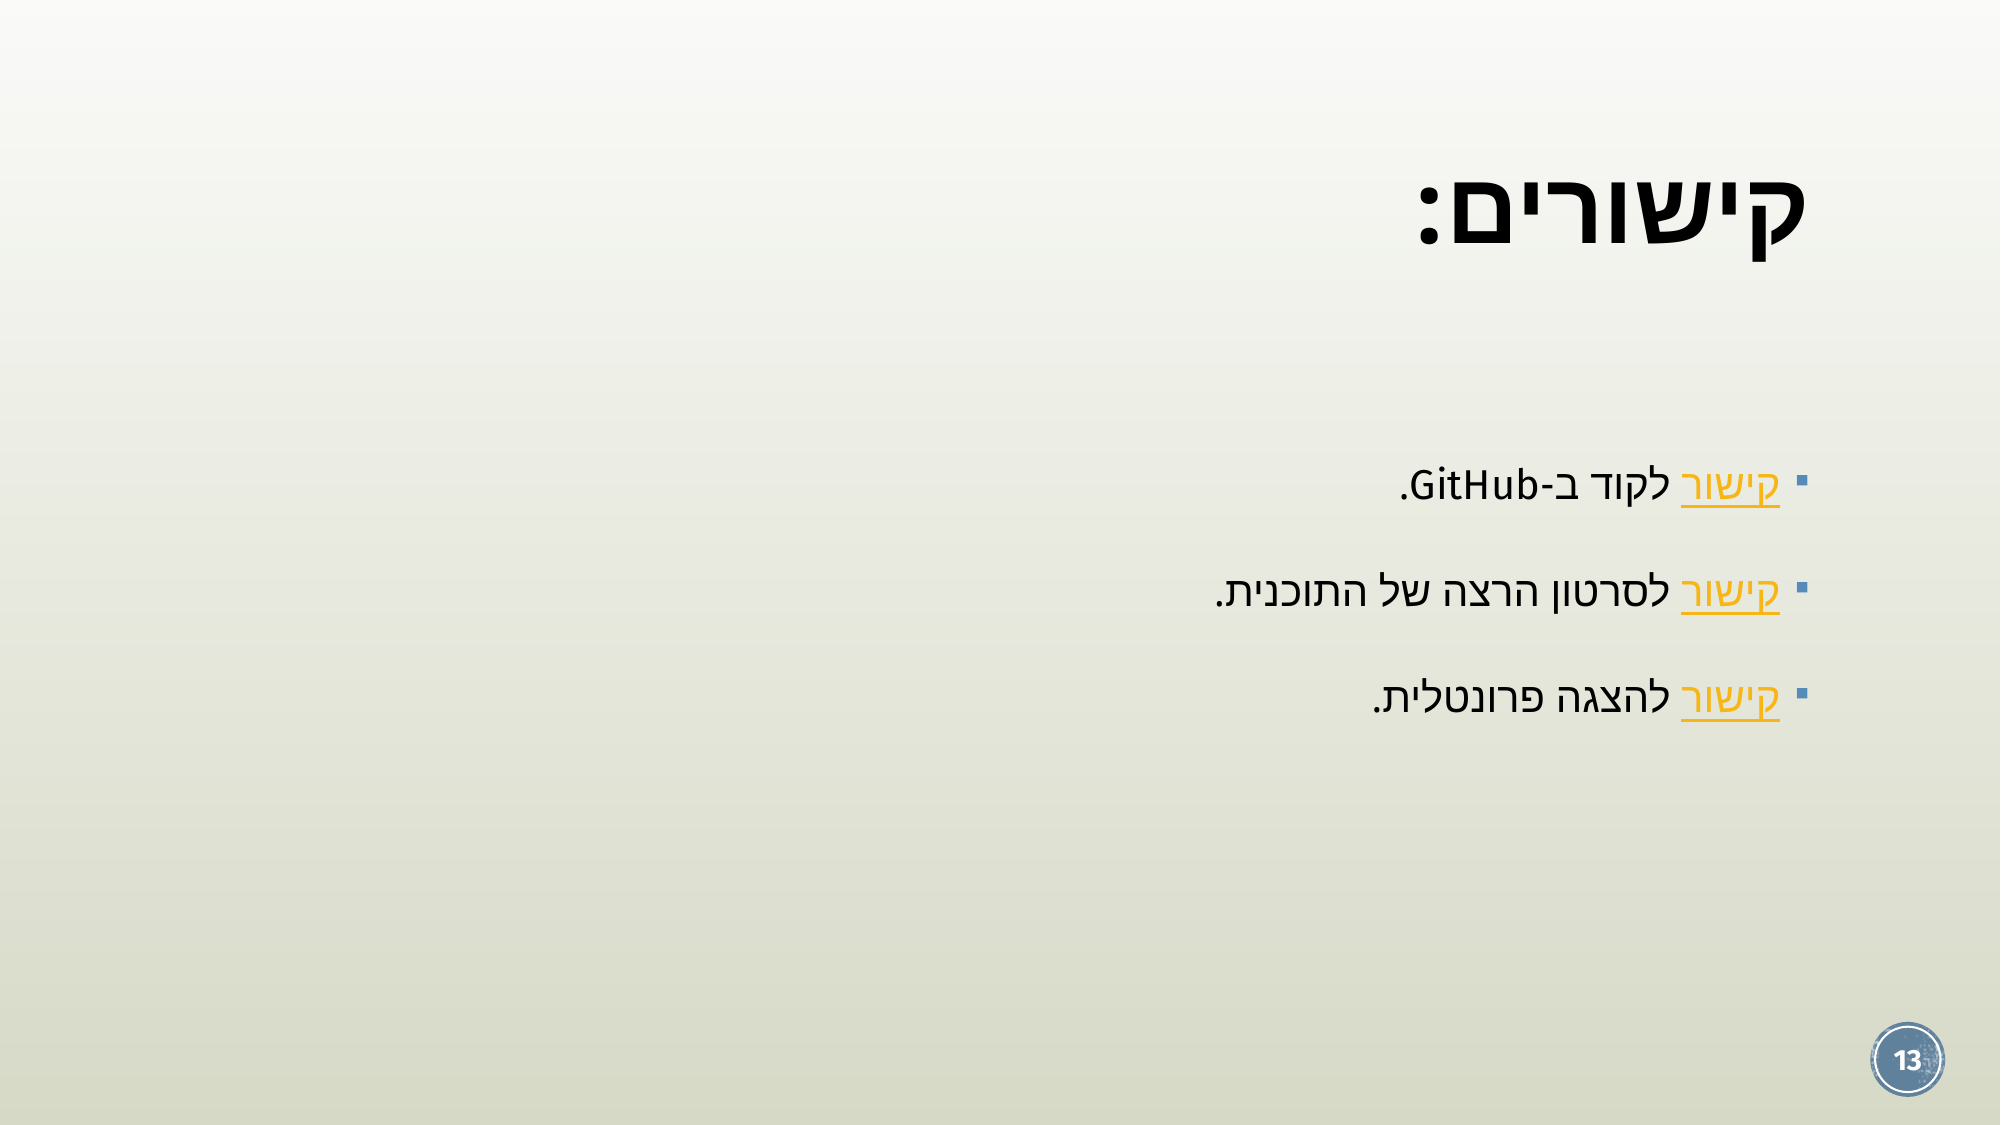

# קישורים:

קישור לקוד ב-GitHub.
קישור לסרטון הרצה של התוכנית.
קישור להצגה פרונטלית.

13